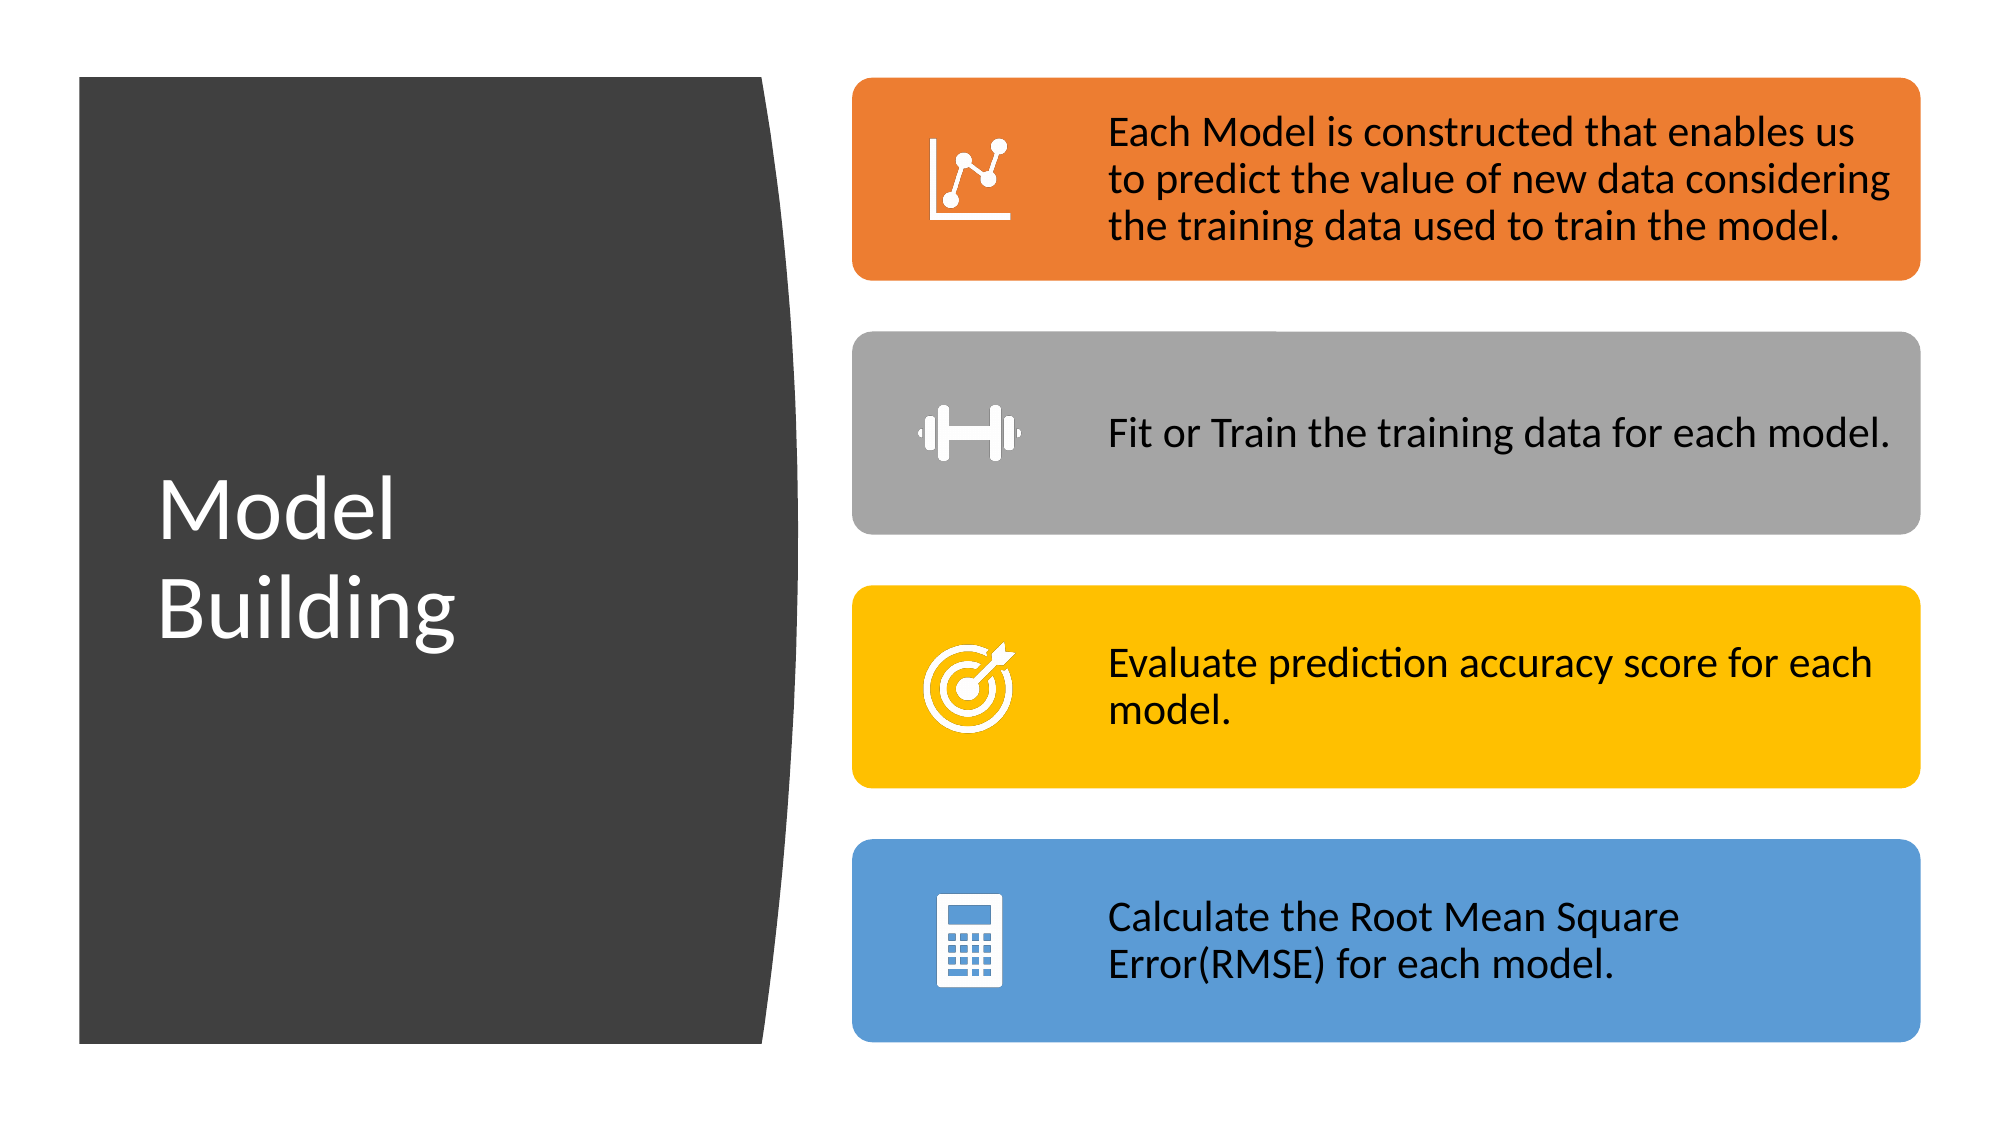

Each Model is constructed that enables us to predict the value of new data considering the training data used to train the model.
Fit or Train the training data for each model.
Evaluate prediction accuracy score for each model.
Calculate the Root Mean Square Error(RMSE) for each model.

# Model Building